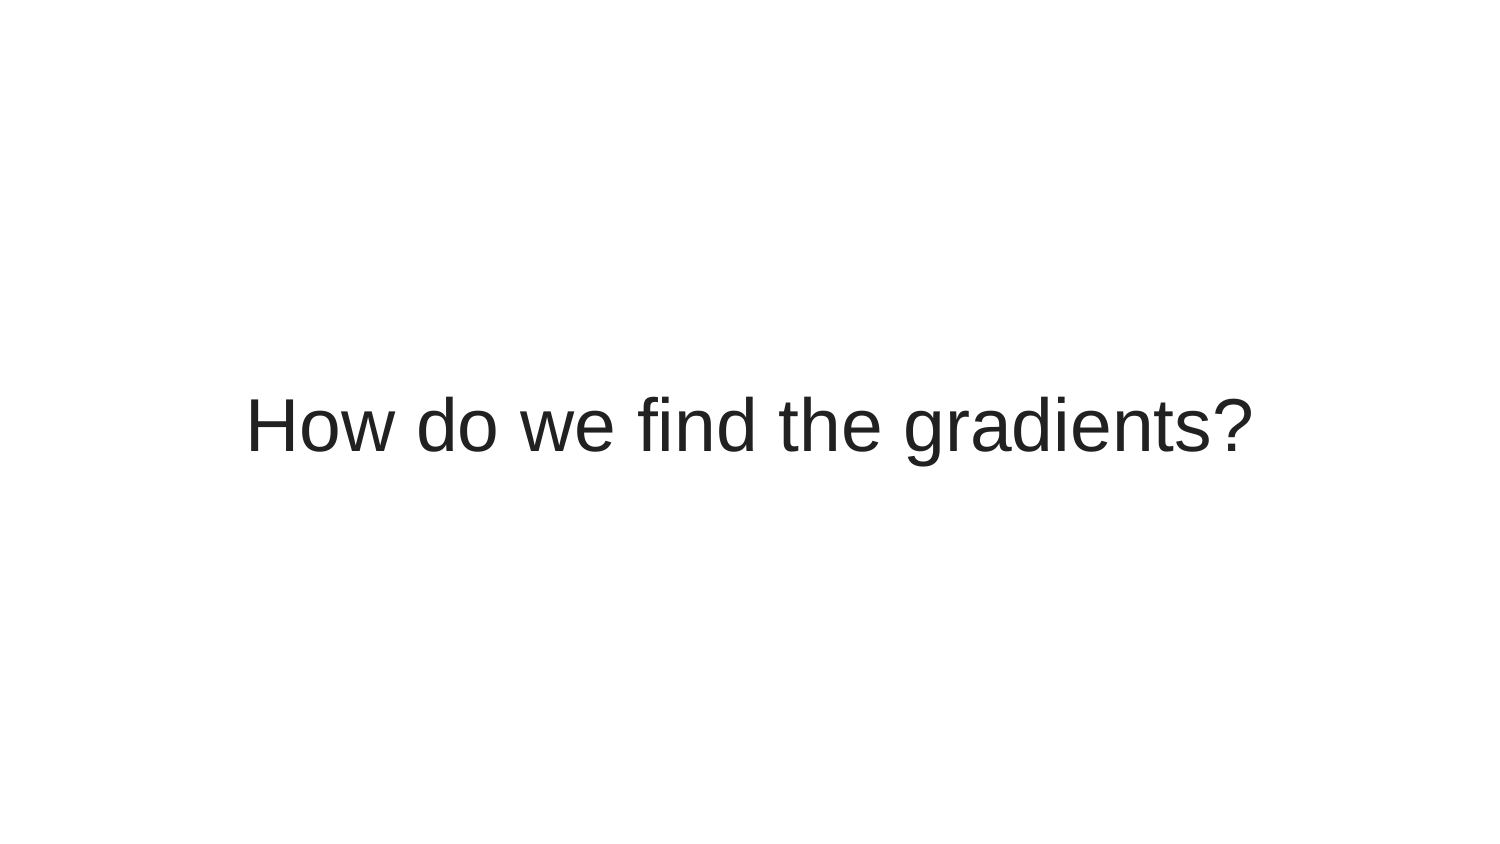

# How do we find the gradients?